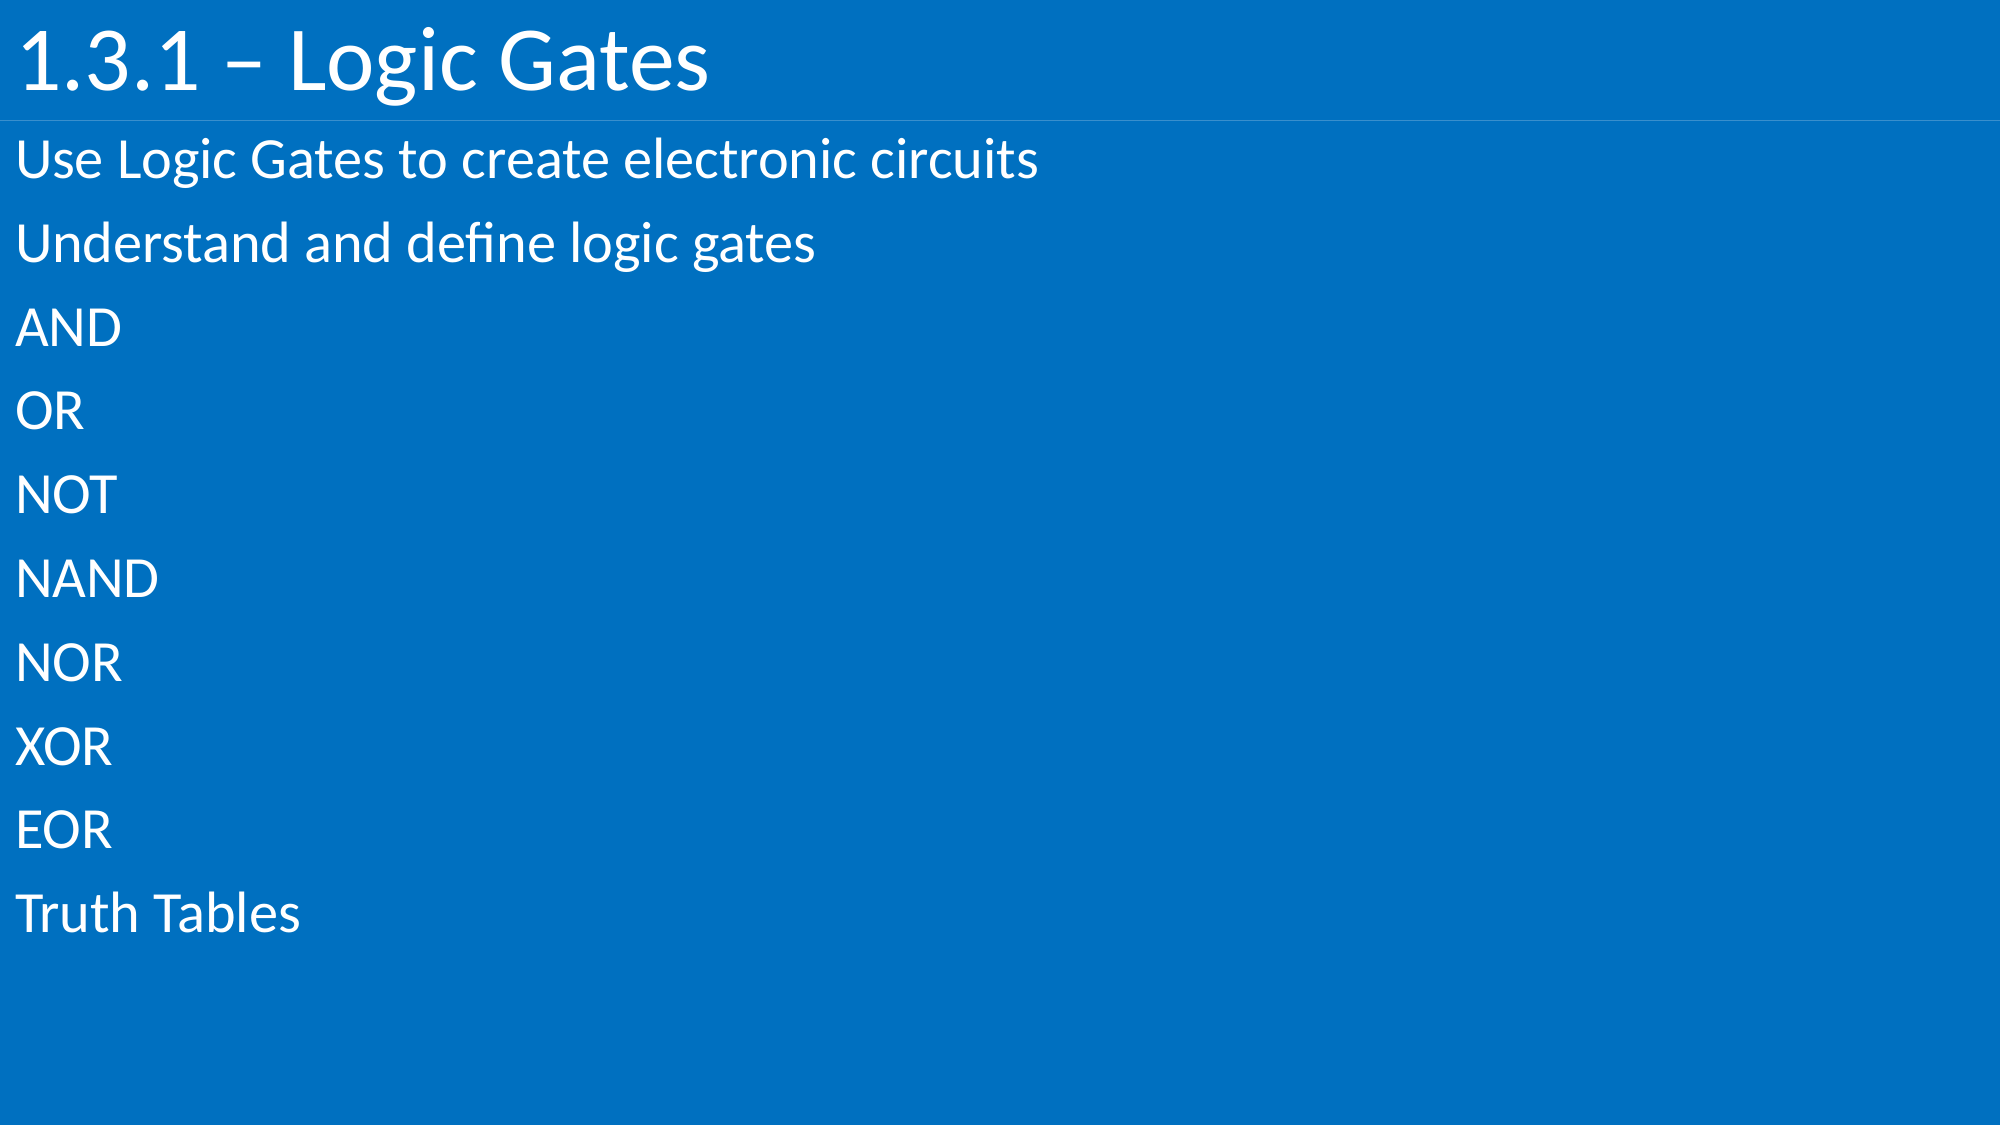

# 1.3.1 – Logic Gates
Use Logic Gates to create electronic circuits
Understand and define logic gates
AND
OR
NOT
NAND
NOR
XOR
EOR
Truth Tables